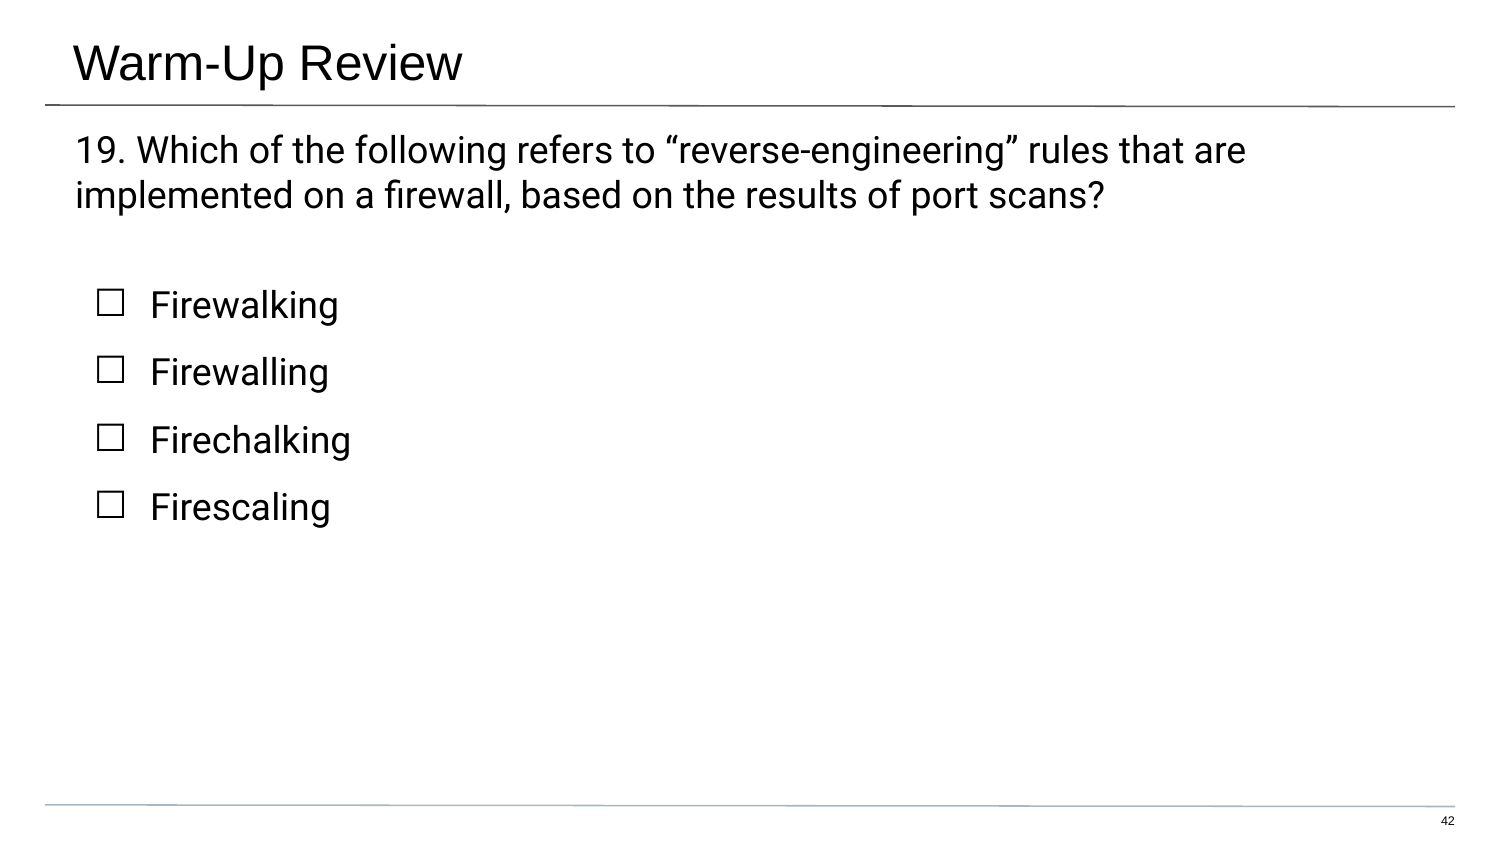

# Warm-Up Review
19. Which of the following refers to “reverse-engineering” rules that are implemented on a firewall, based on the results of port scans?
Firewalking
Firewalling
Firechalking
Firescaling

42